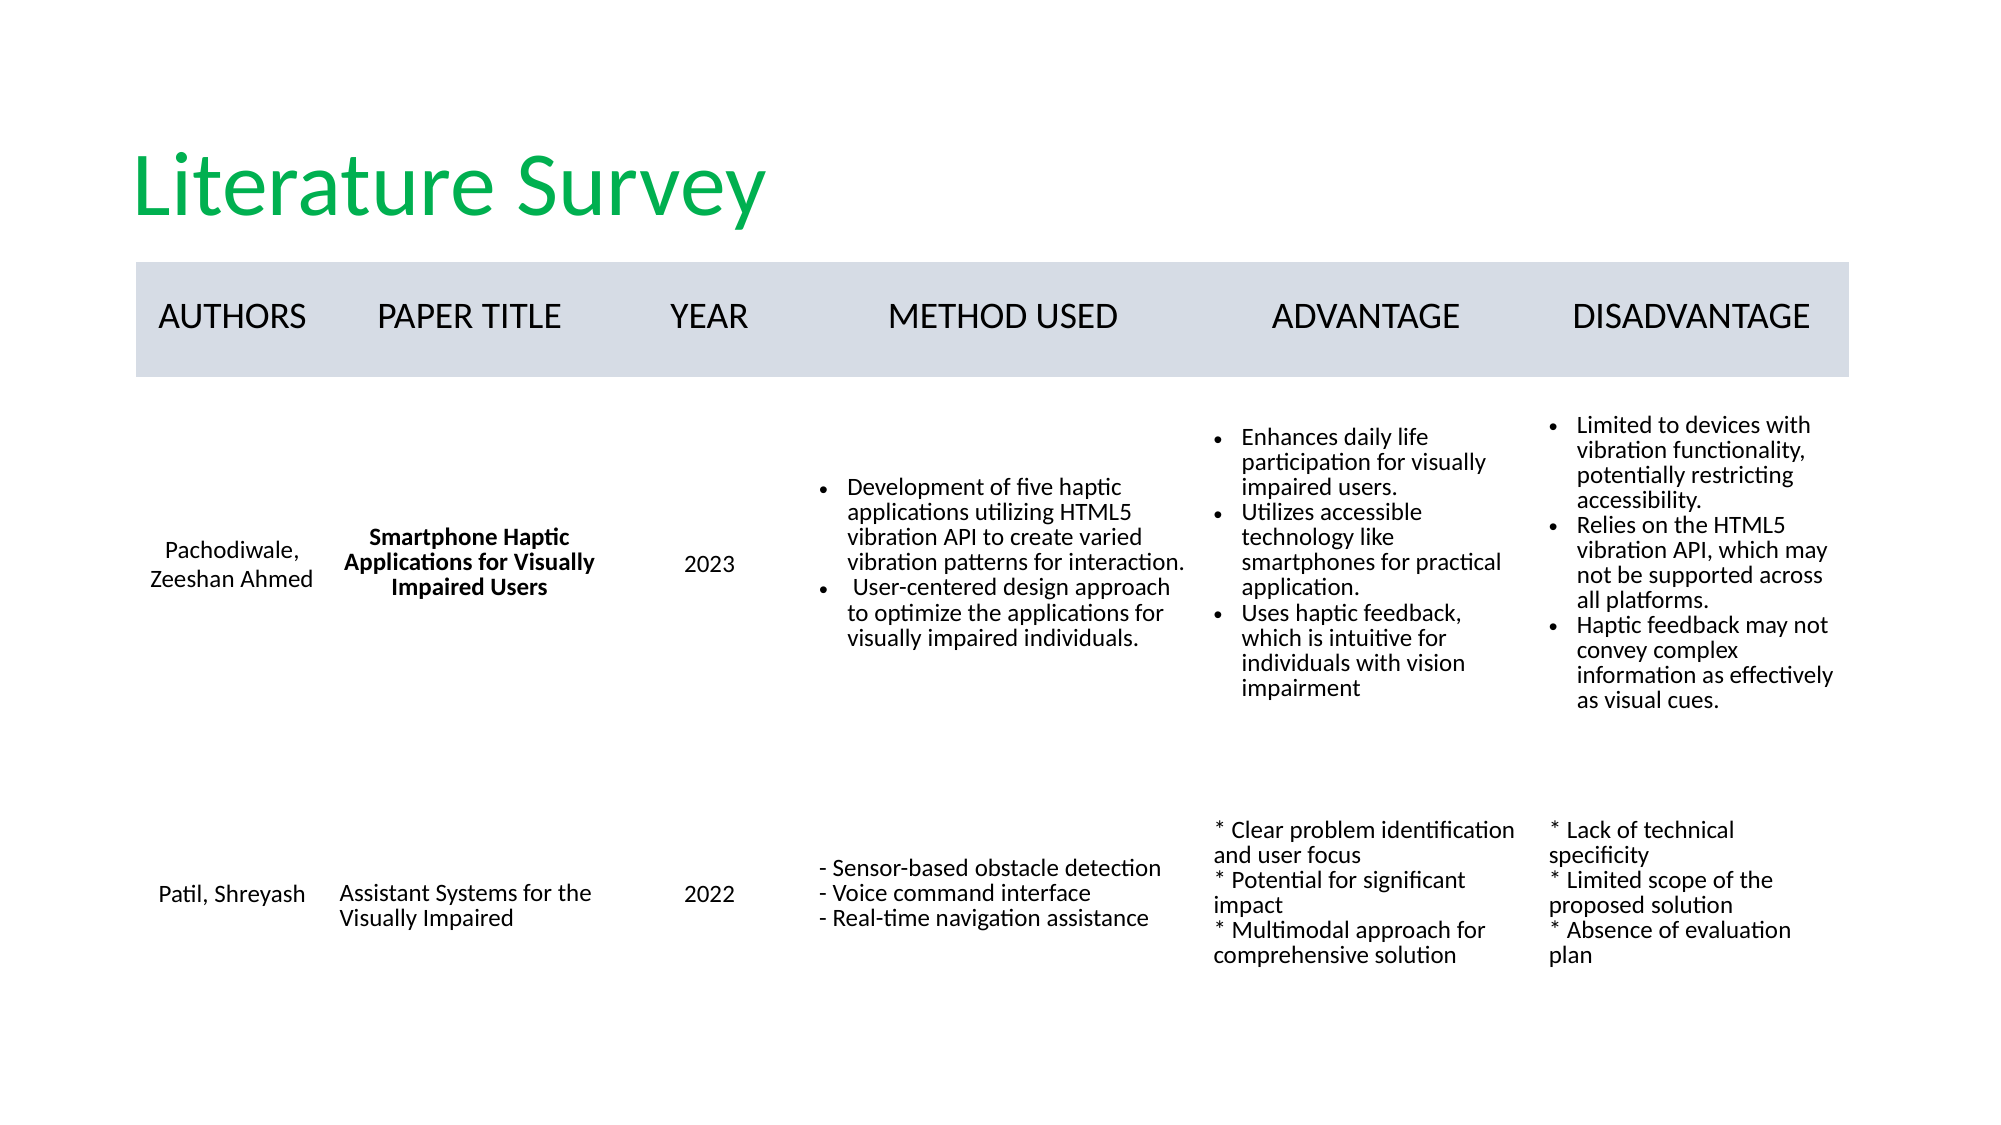

Literature Survey 1
| AUTHORS | PAPER TITLE | YEAR | METHOD USED | ADVANTAGE | DISADVANTAGE |
| --- | --- | --- | --- | --- | --- |
| Pachodiwale, Zeeshan Ahmed | Smartphone Haptic Applications for Visually Impaired Users | 2023 | Development of five haptic applications utilizing HTML5 vibration API to create varied vibration patterns for interaction. User-centered design approach to optimize the applications for visually impaired individuals. | Enhances daily life participation for visually impaired users. Utilizes accessible technology like smartphones for practical application. Uses haptic feedback, which is intuitive for individuals with vision impairment | Limited to devices with vibration functionality, potentially restricting accessibility. Relies on the HTML5 vibration API, which may not be supported across all platforms. Haptic feedback may not convey complex information as effectively as visual cues. |
| Patil, Shreyash | Assistant Systems for the Visually Impaired | 2022 | - Sensor-based obstacle detection - Voice command interface - Real-time navigation assistance | \* Clear problem identification and user focus \* Potential for significant impact \* Multimodal approach for comprehensive solution | \* Lack of technical specificity \* Limited scope of the proposed solution \* Absence of evaluation plan |